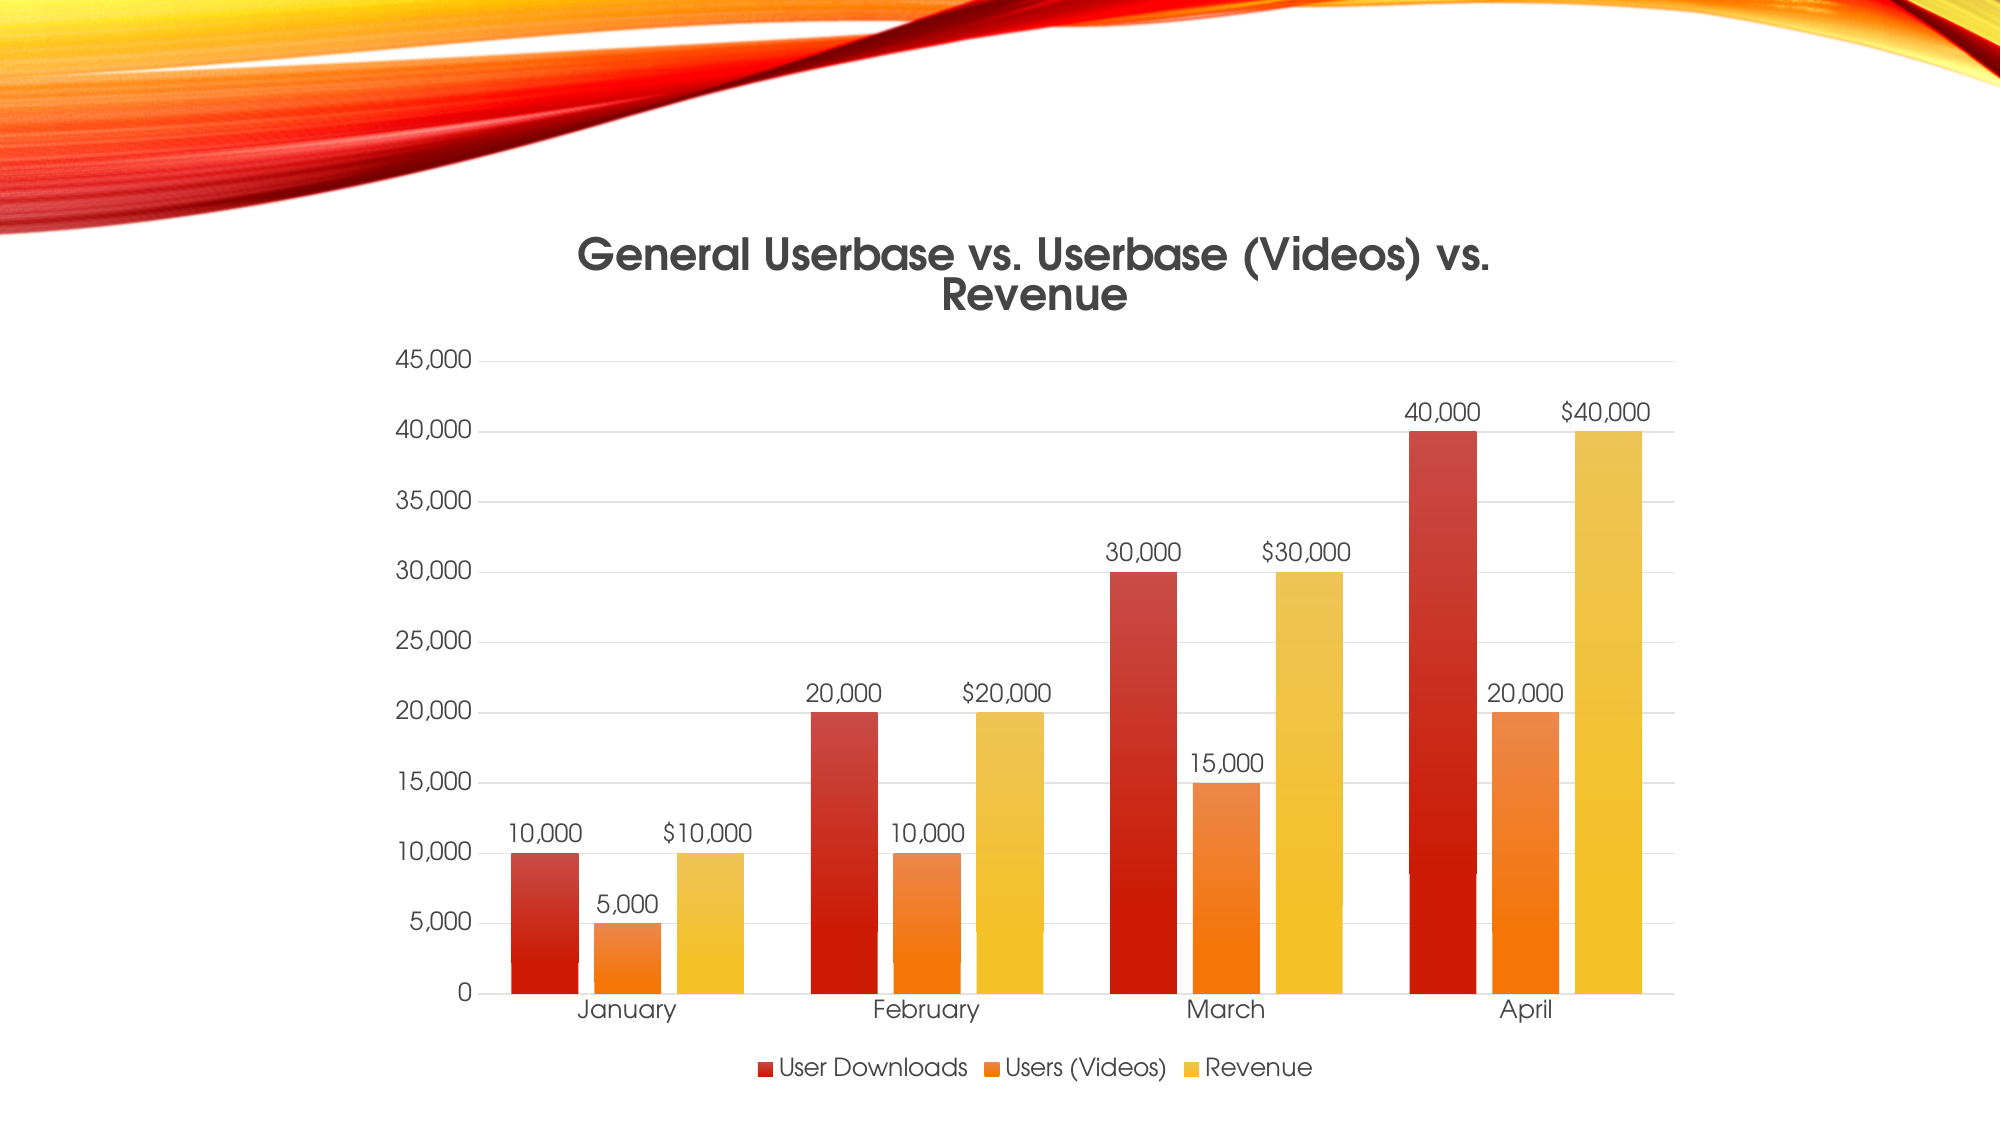

Currently Seeking:

MBA and/or strong business/marking BG
UI/UX Graphic Designer (preferably with mobile exp.)

### Chart: General Userbase vs. Userbase (Videos) vs. Revenue

| Category | User Downloads | Users (Videos) | Revenue |
|---|---|---|---|
| January | 10000.0 | 5000.0 | 10000.0 |
| February | 20000.0 | 10000.0 | 20000.0 |
| March | 30000.0 | 15000.0 | 30000.0 |
| April | 40000.0 | 20000.0 | 40000.0 |